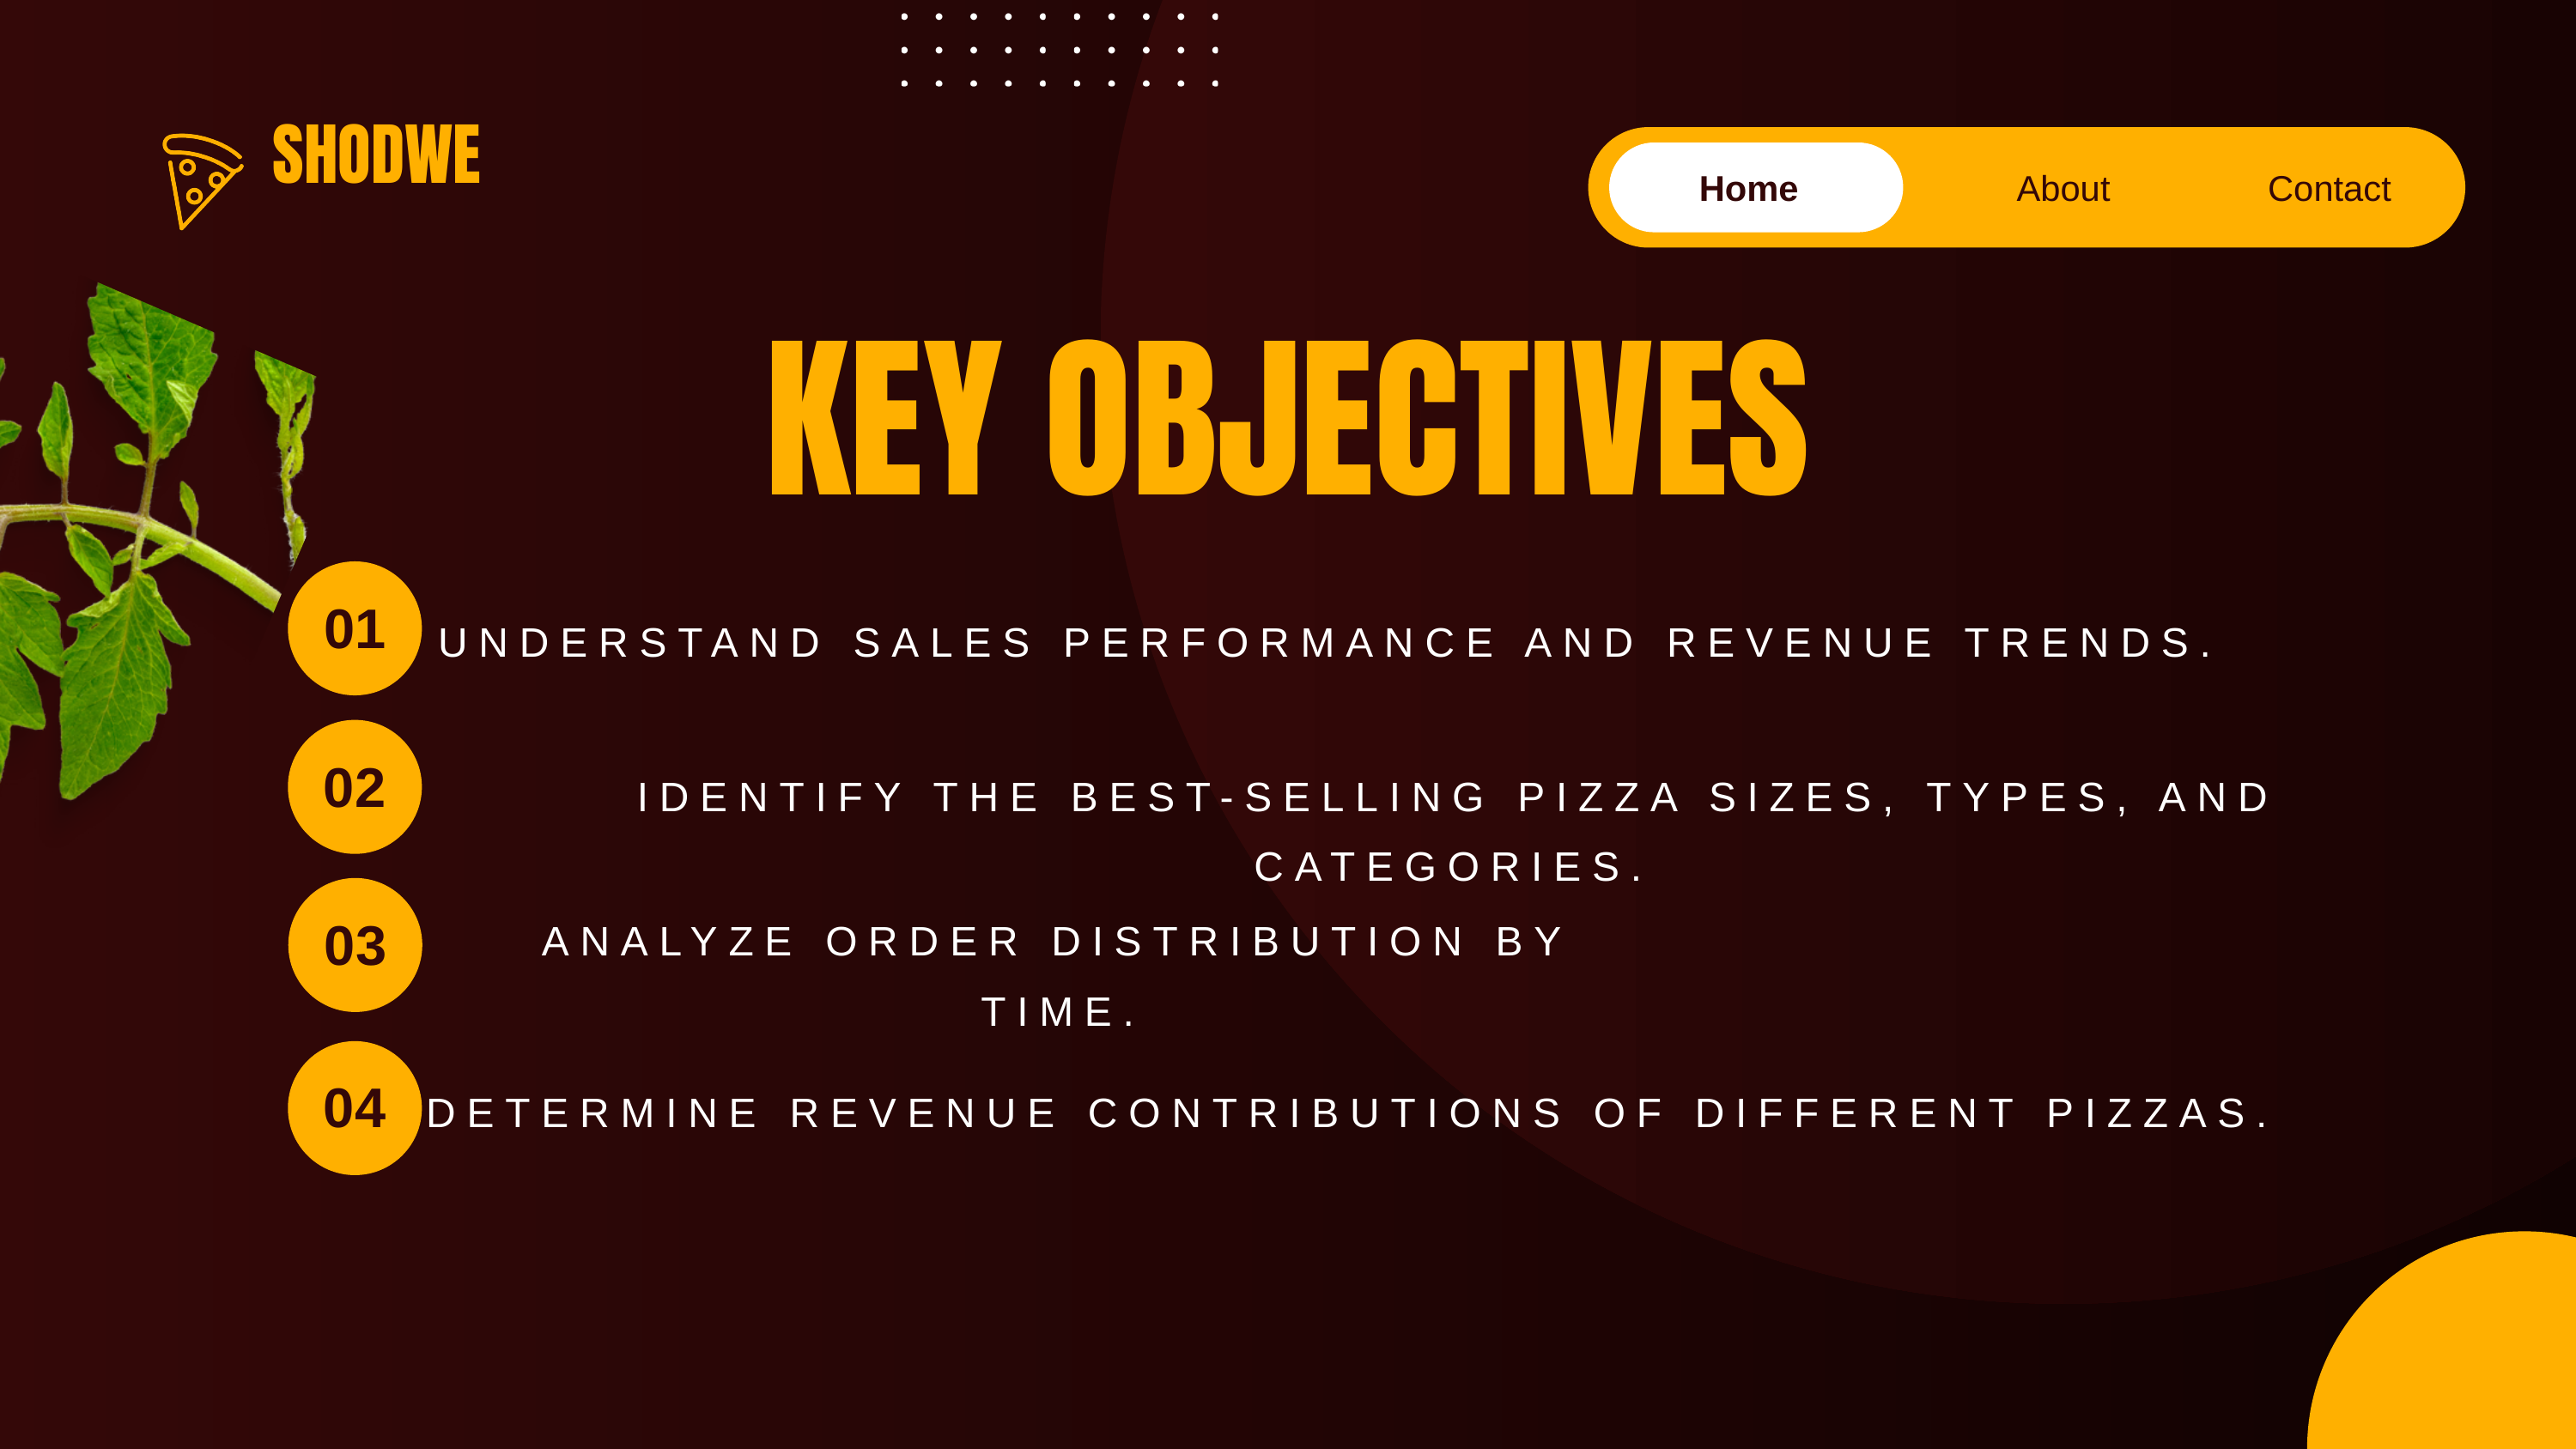

SHODWE

Home
About
Contact

KEY OBJECTIVES

01
UNDERSTAND SALES PERFORMANCE AND REVENUE TRENDS.

02
 IDENTIFY THE BEST-SELLING PIZZA SIZES, TYPES, AND CATEGORIES.

ANALYZE ORDER DISTRIBUTION BY TIME.
03

04
  DETERMINE REVENUE CONTRIBUTIONS OF DIFFERENT PIZZAS.